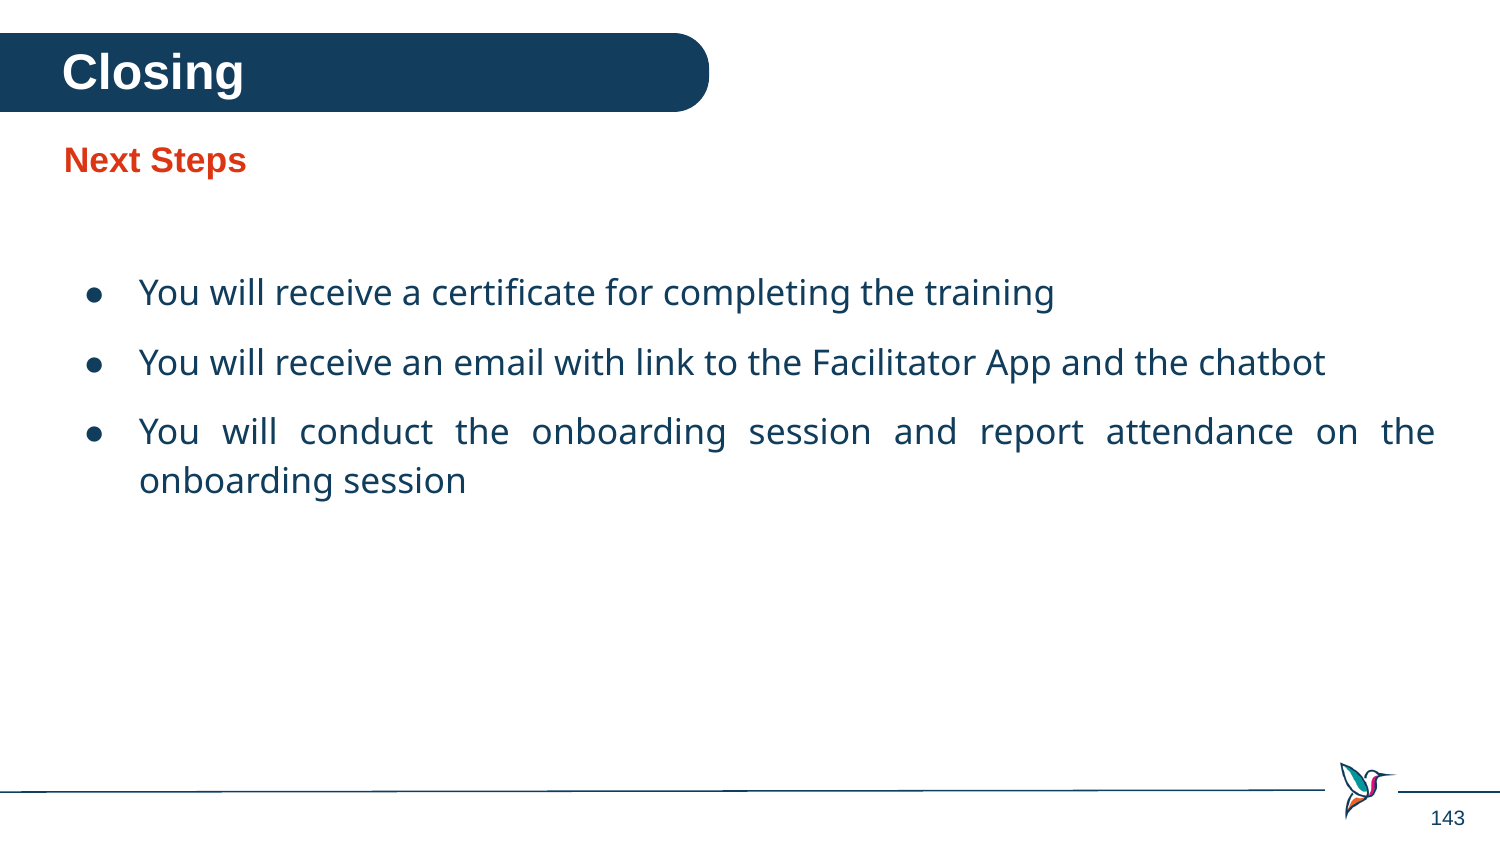

Closing
Next Steps

You will receive a certificate for completing the training
You will receive an email with link to the Facilitator App and the chatbot
You will conduct the onboarding session and report attendance on the onboarding session